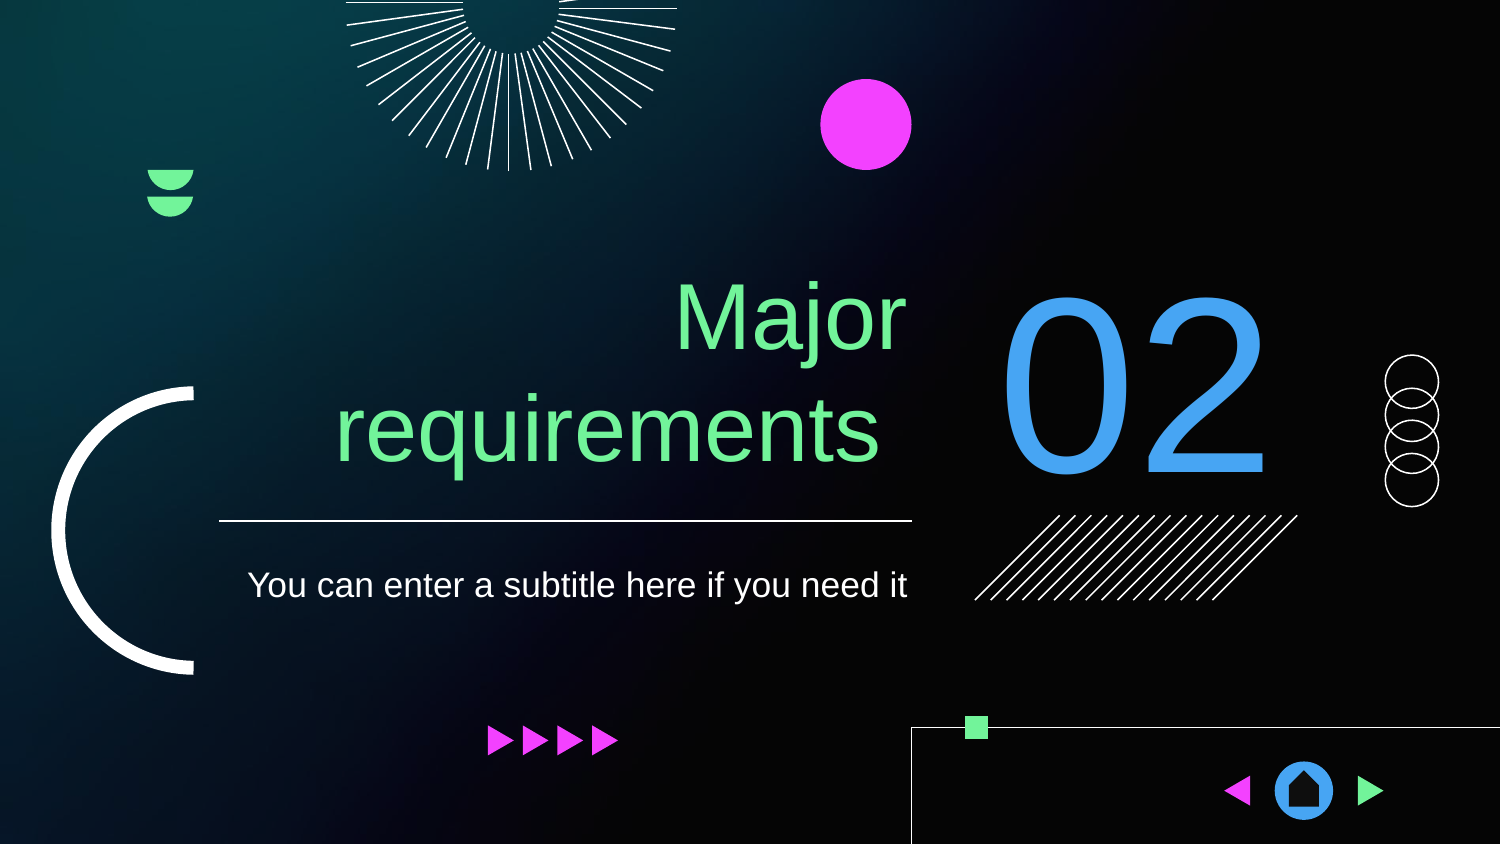

02
# Major requirements

You can enter a subtitle here if you need it